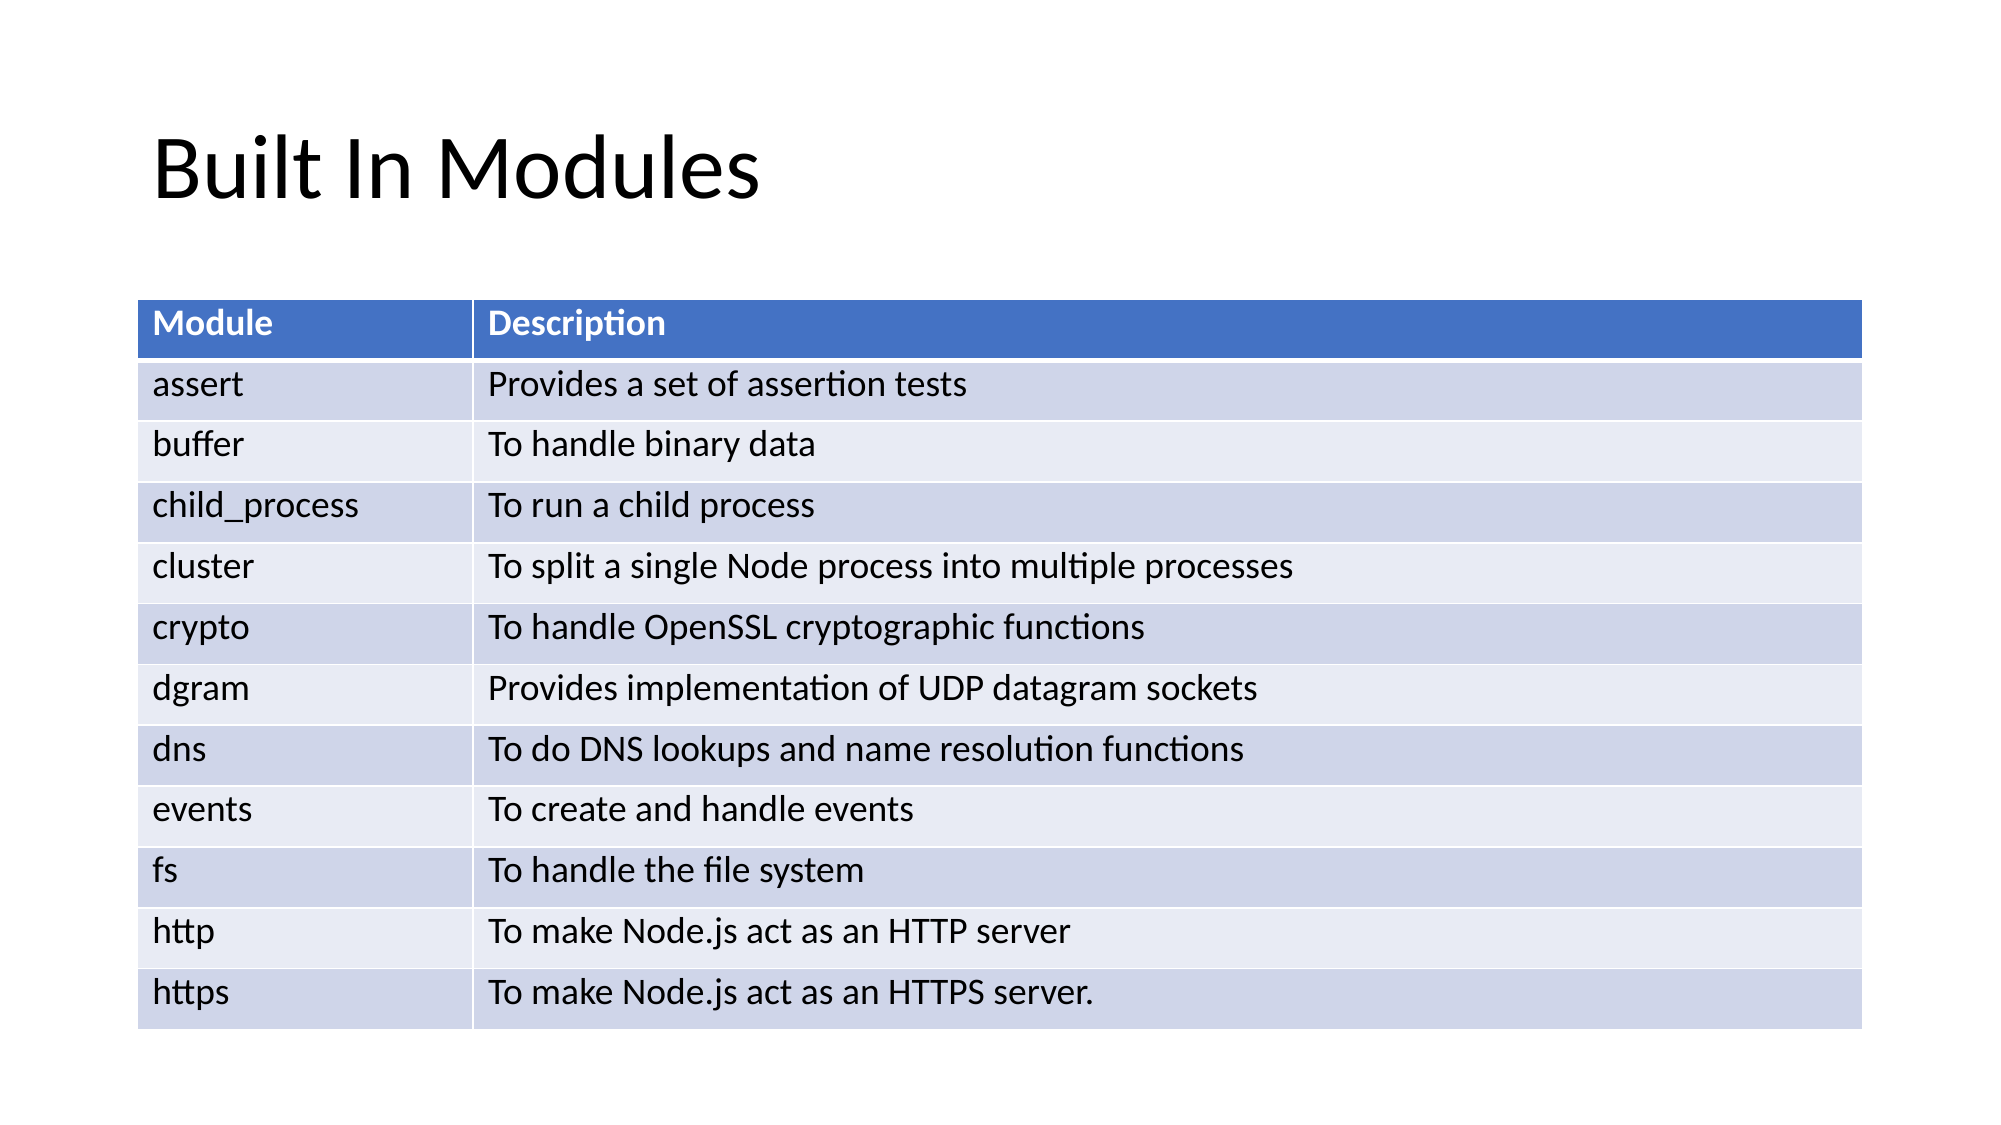

# Built In Modules
| Module | Description |
| --- | --- |
| assert | Provides a set of assertion tests |
| buffer | To handle binary data |
| child\_process | To run a child process |
| cluster | To split a single Node process into multiple processes |
| crypto | To handle OpenSSL cryptographic functions |
| dgram | Provides implementation of UDP datagram sockets |
| dns | To do DNS lookups and name resolution functions |
| events | To create and handle events |
| fs | To handle the file system |
| http | To make Node.js act as an HTTP server |
| https | To make Node.js act as an HTTPS server. |